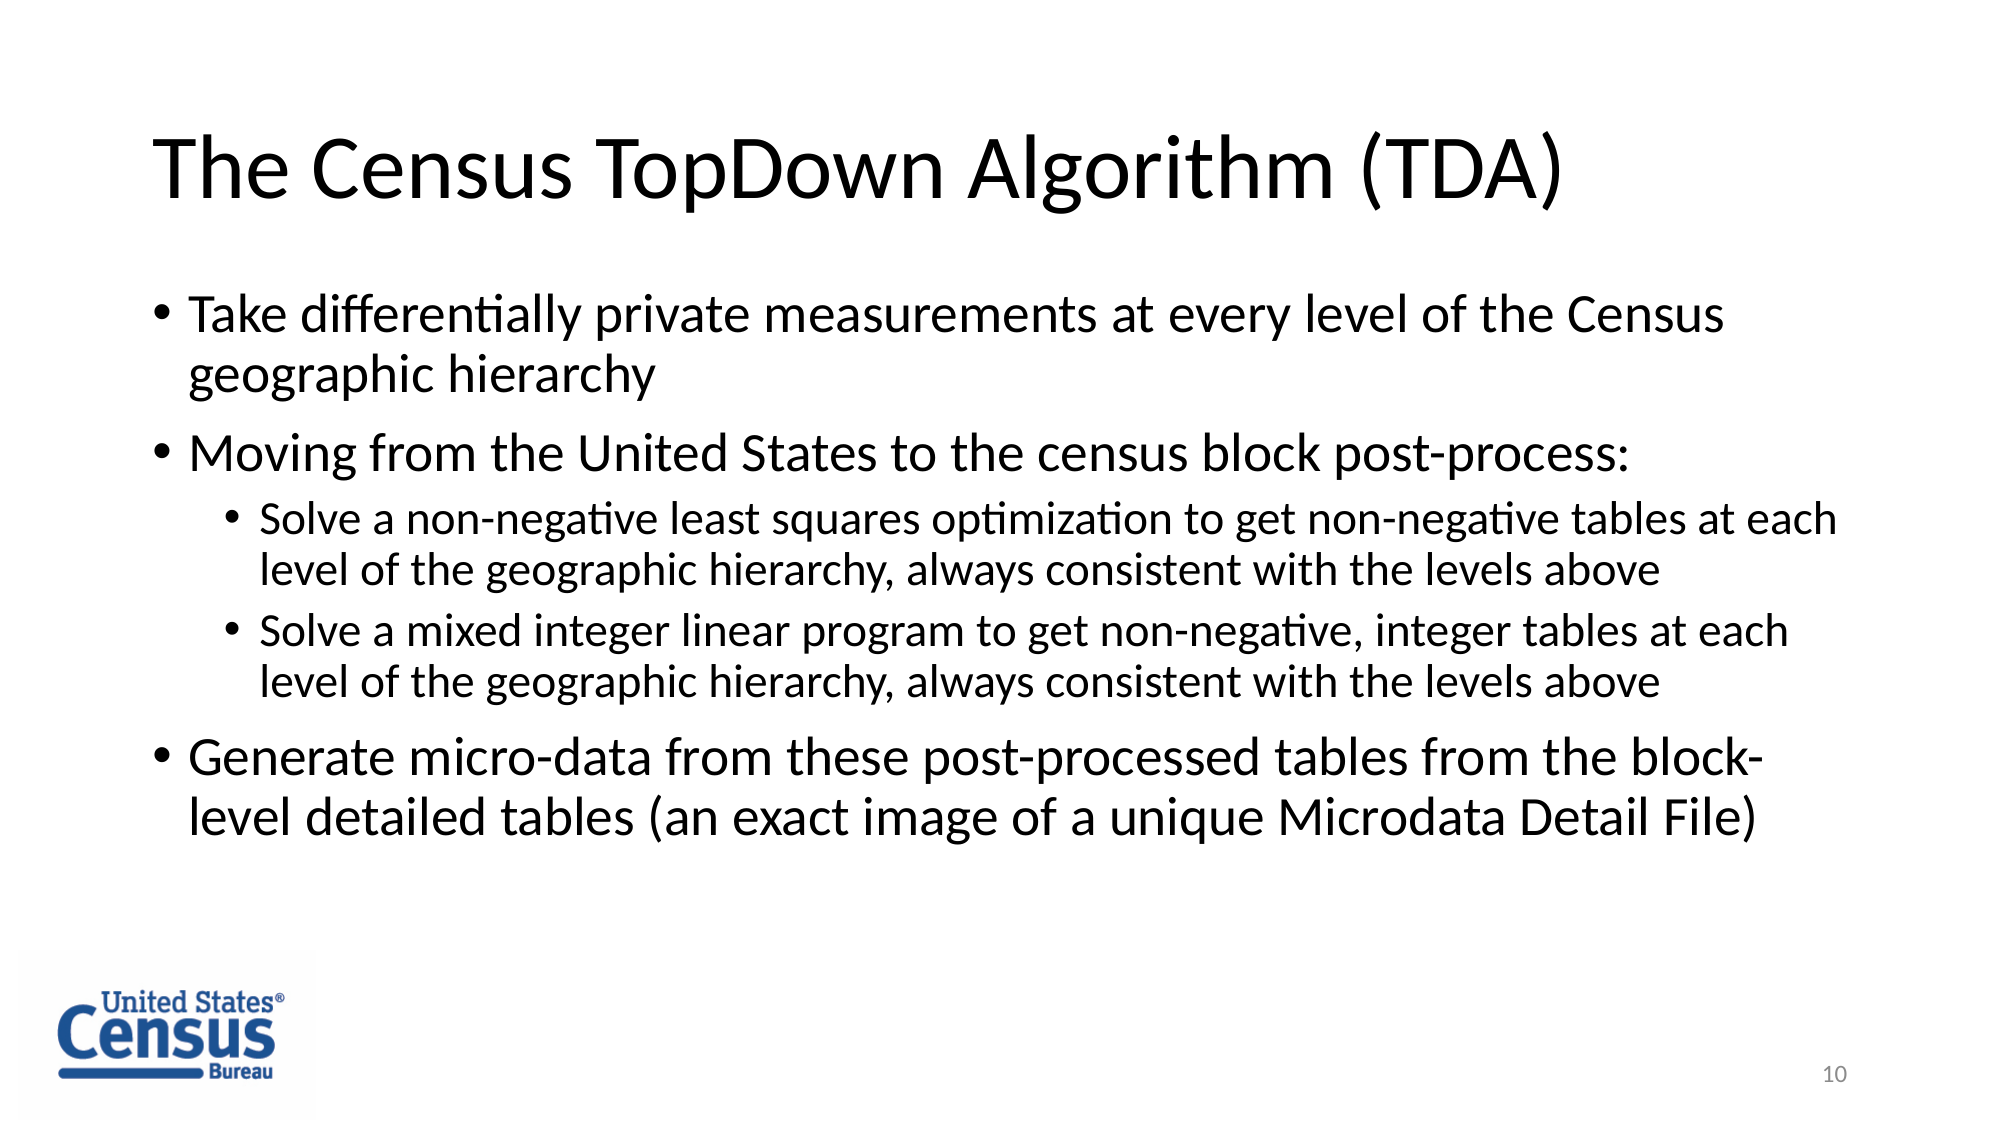

# The Census TopDown Algorithm (TDA)
Take differentially private measurements at every level of the Census geographic hierarchy
Moving from the United States to the census block post-process:
Solve a non-negative least squares optimization to get non-negative tables at each level of the geographic hierarchy, always consistent with the levels above
Solve a mixed integer linear program to get non-negative, integer tables at each level of the geographic hierarchy, always consistent with the levels above
Generate micro-data from these post-processed tables from the block-level detailed tables (an exact image of a unique Microdata Detail File)
10